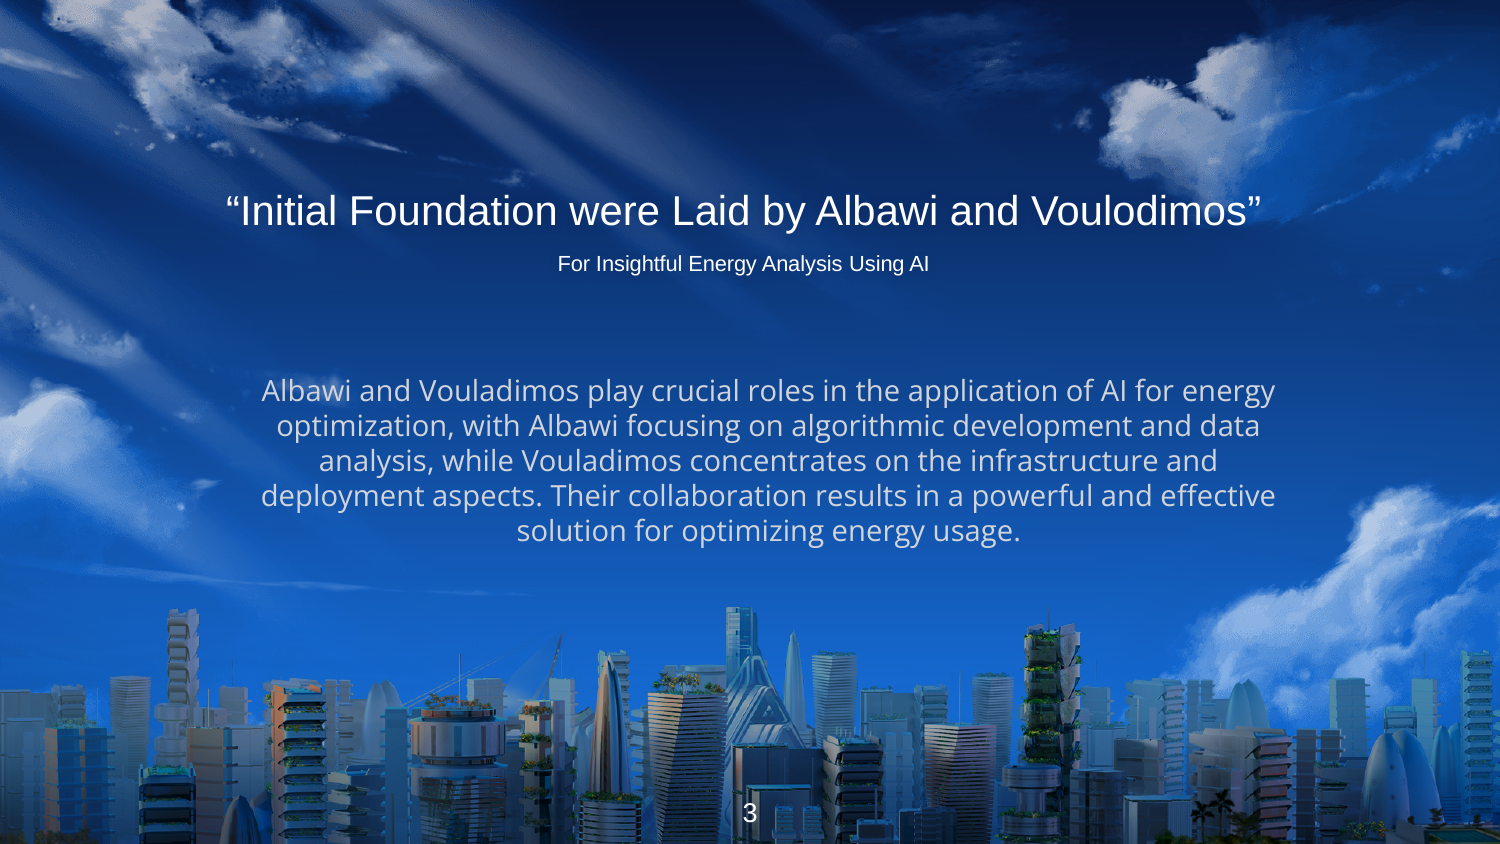

“Initial Foundation were Laid by Albawi and Voulodimos”
For Insightful Energy Analysis Using AI
Albawi and Vouladimos play crucial roles in the application of AI for energy optimization, with Albawi focusing on algorithmic development and data analysis, while Vouladimos concentrates on the infrastructure and deployment aspects. Their collaboration results in a powerful and effective solution for optimizing energy usage.

3